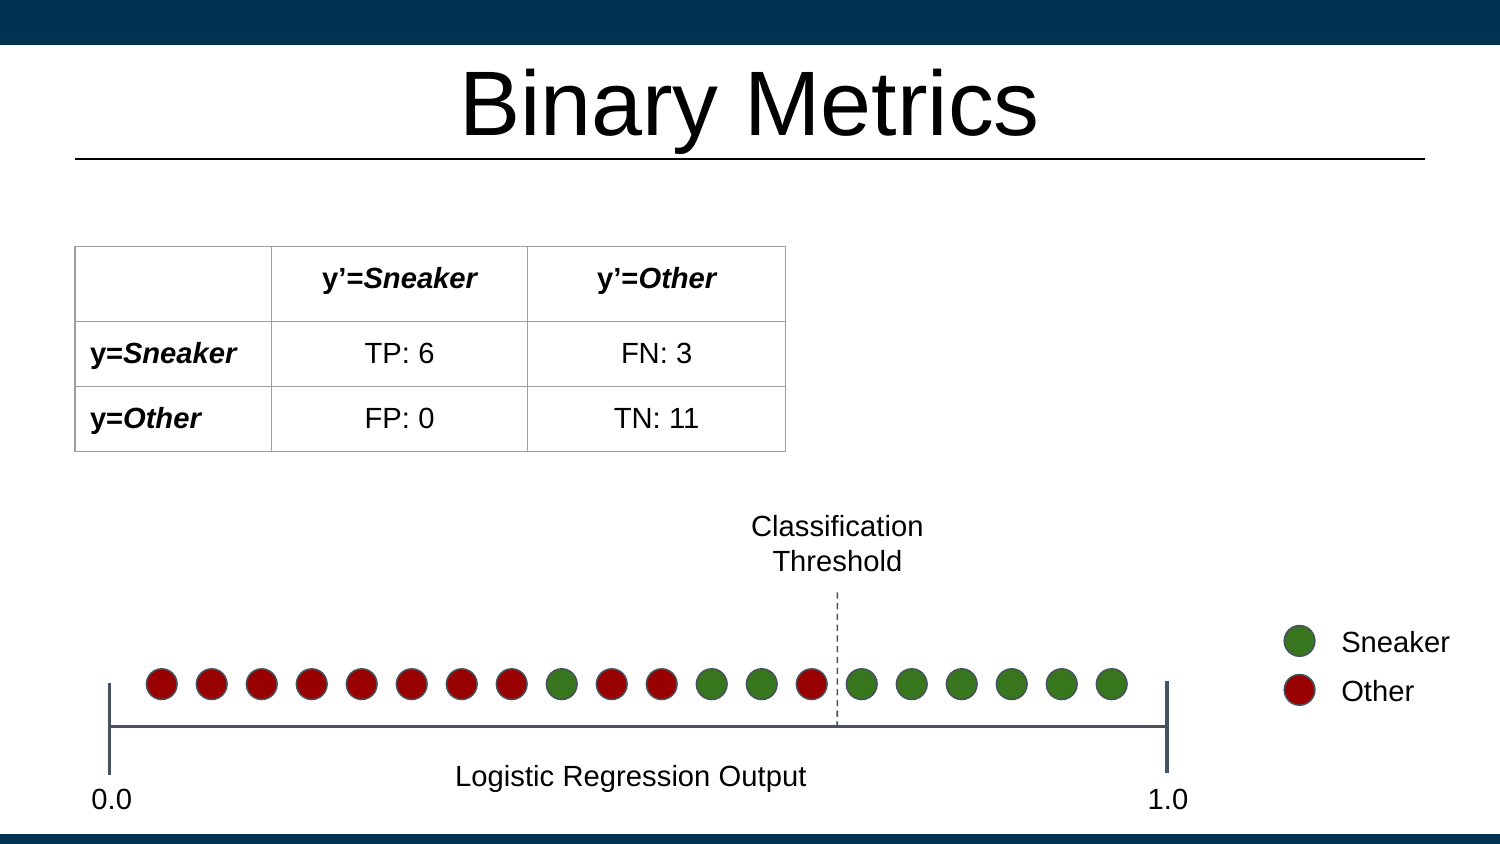

# Binary Metrics
|  | y’=Sneaker | y’=Other |
| --- | --- | --- |
| y=Sneaker | TP: 6 | FN: 3 |
| y=Other | FP: 0 | TN: 11 |
Classification Threshold
Sneaker

Other

Logistic Regression Output
0.0
1.0